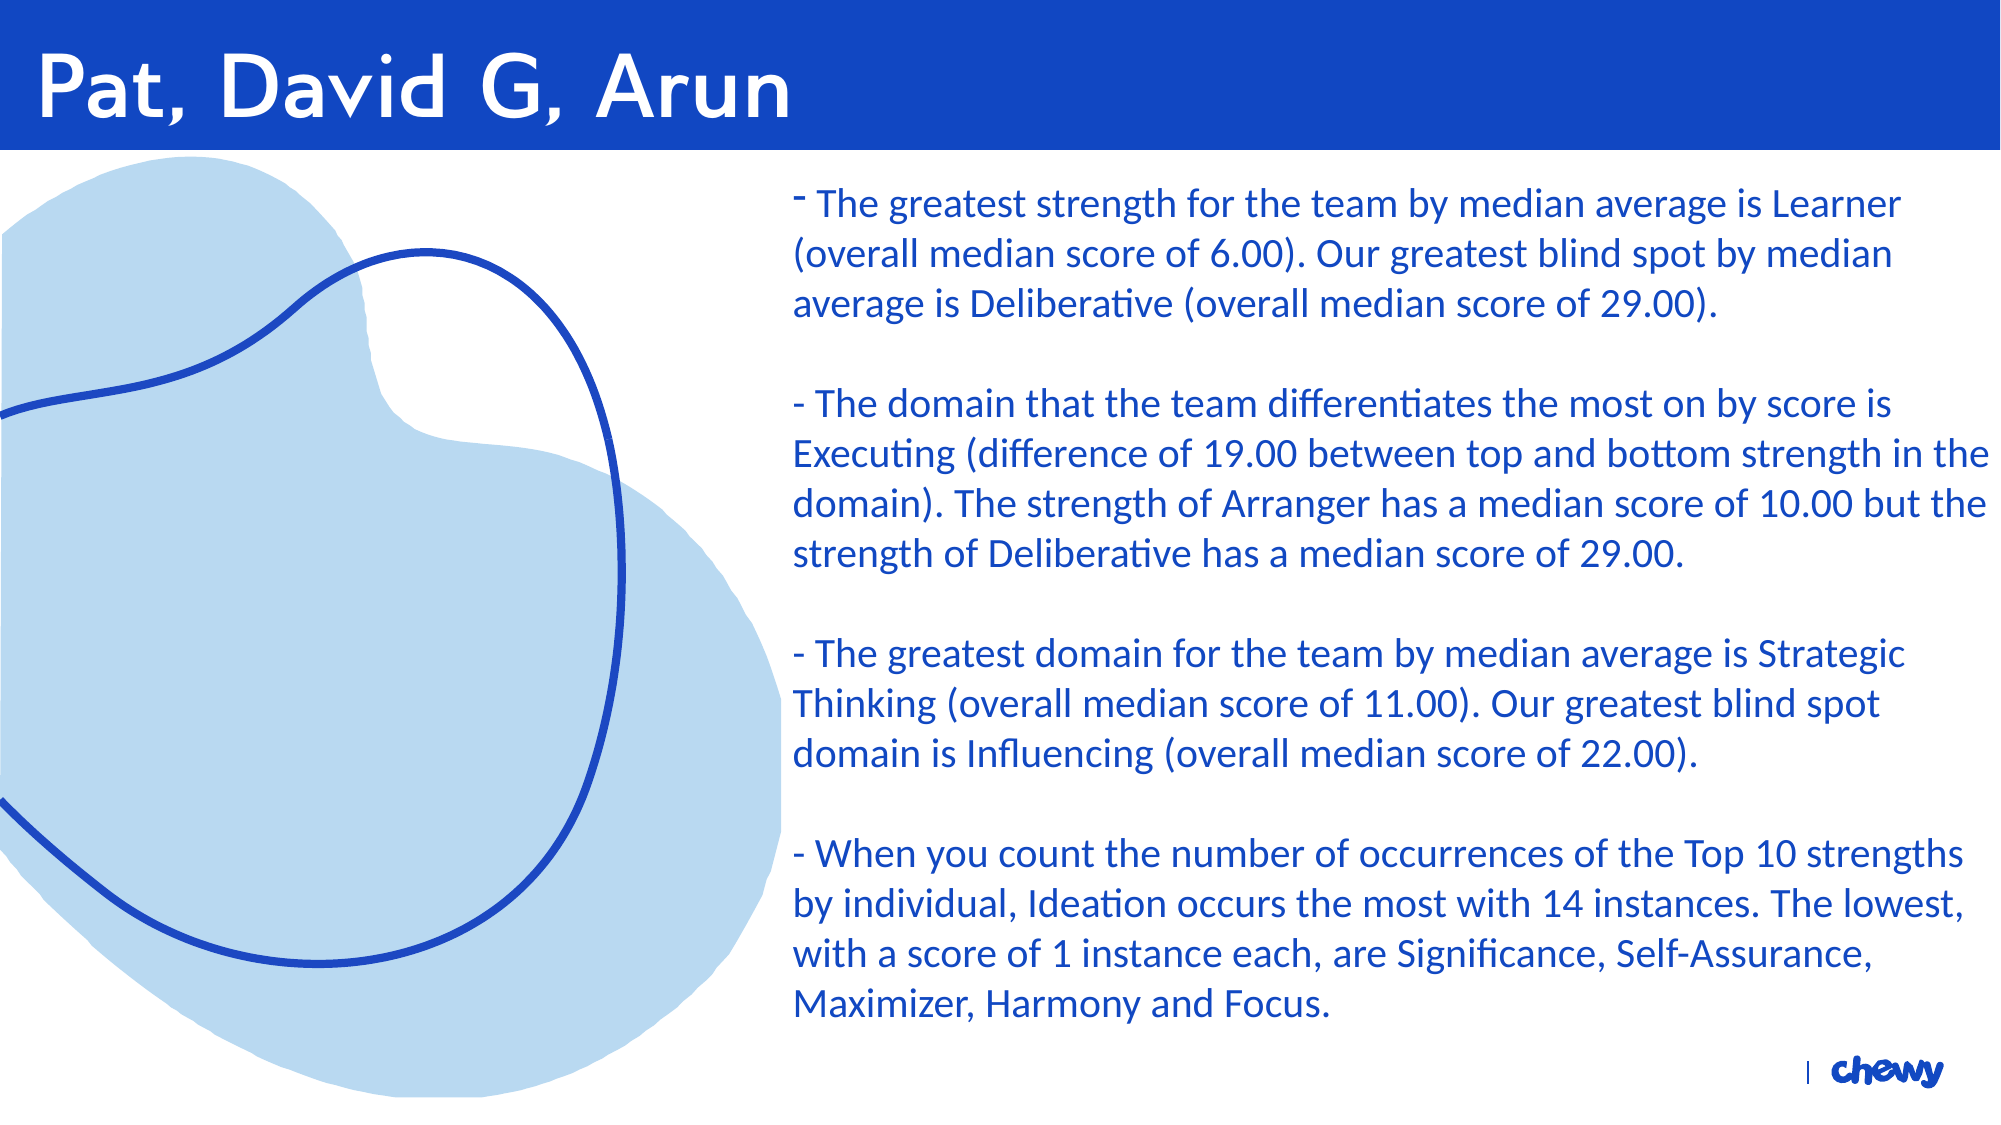

Pat, David G, Arun
 The greatest strength for the team by median average is Learner (overall median score of 6.00). Our greatest blind spot by median average is Deliberative (overall median score of 29.00).

- The domain that the team differentiates the most on by score is Executing (difference of 19.00 between top and bottom strength in the domain). The strength of Arranger has a median score of 10.00 but the strength of Deliberative has a median score of 29.00.

- The greatest domain for the team by median average is Strategic Thinking (overall median score of 11.00). Our greatest blind spot domain is Influencing (overall median score of 22.00).

- When you count the number of occurrences of the Top 10 strengths by individual, Ideation occurs the most with 14 instances. The lowest, with a score of 1 instance each, are Significance, Self-Assurance, Maximizer, Harmony and Focus.